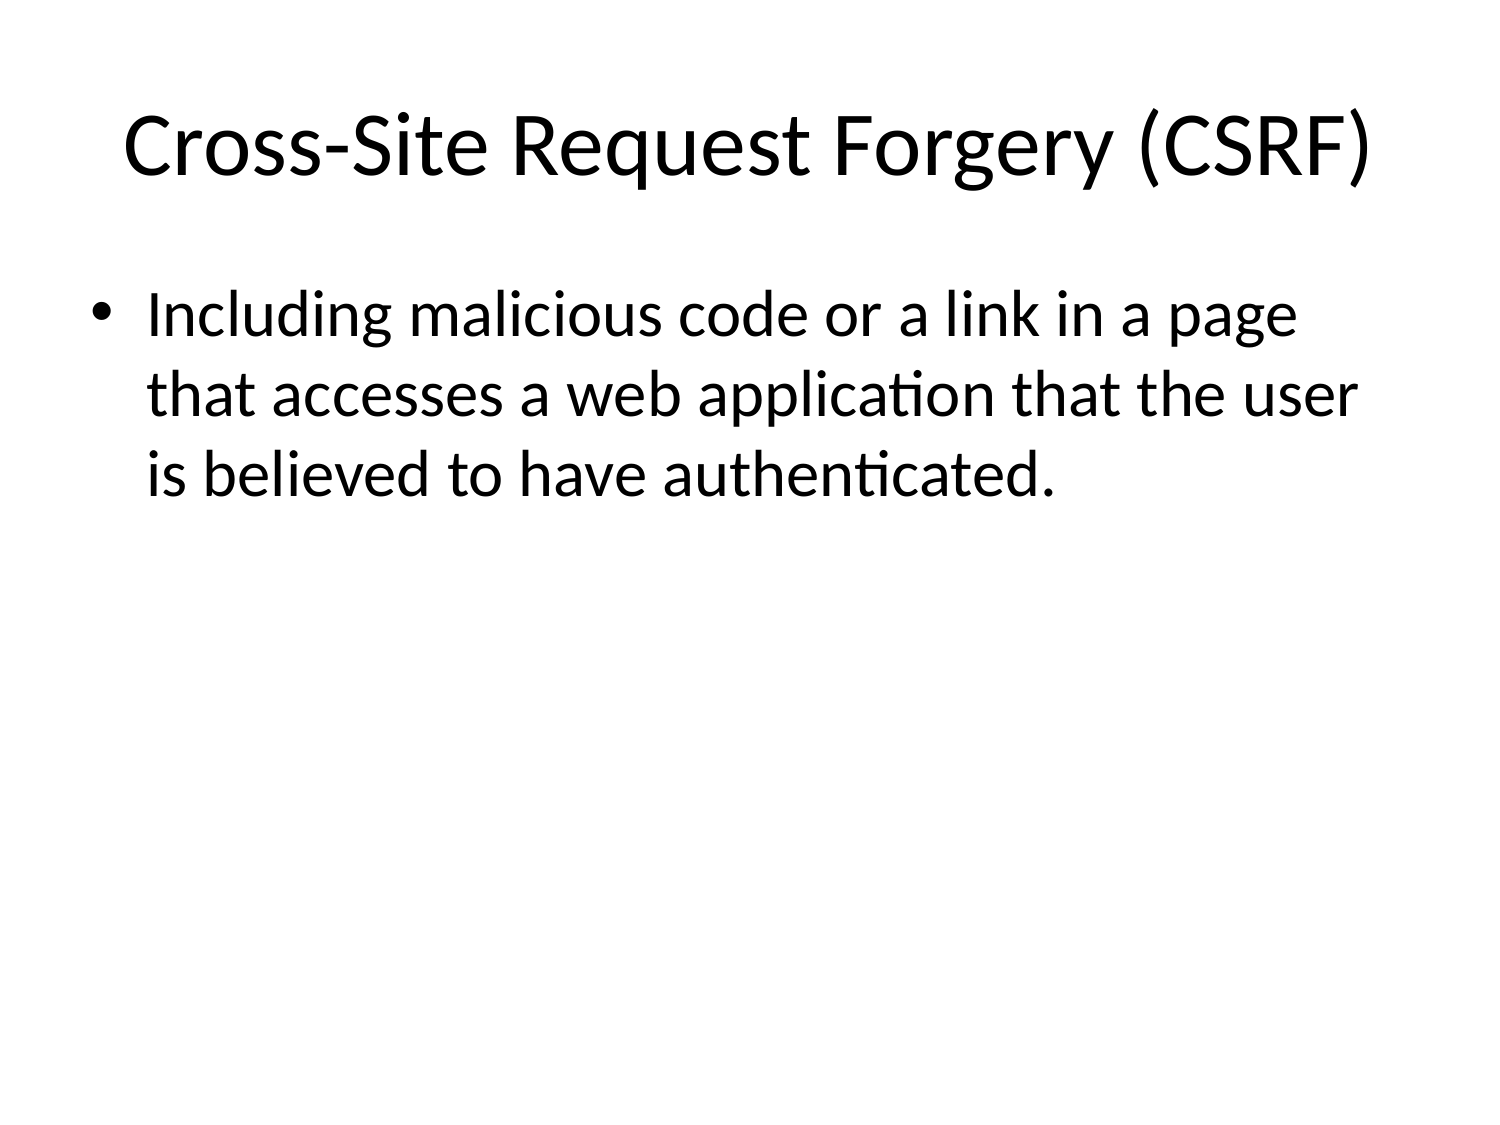

# Cross-Site Request Forgery (CSRF)
Including malicious code or a link in a page that accesses a web application that the user is believed to have authenticated.